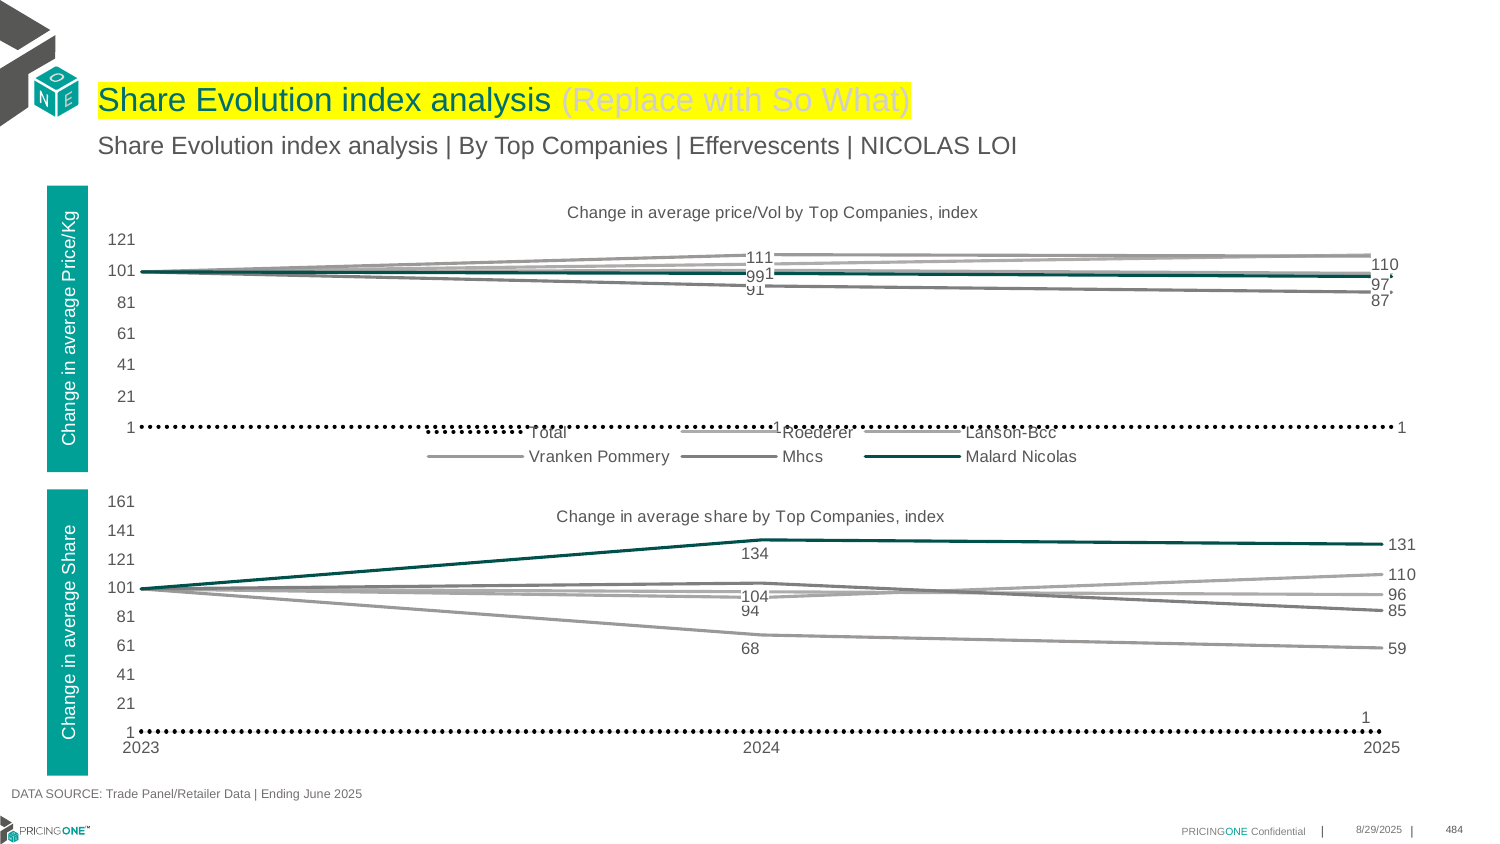

# Share Evolution index analysis (Replace with So What)
Share Evolution index analysis | By Top Companies | Effervescents | NICOLAS LOI

### Chart: Change in average price/Vol by Top Companies, index

| Category | Total | Roederer | Lanson-Bcc | Vranken Pommery | Mhcs | Malard Nicolas |
|---|---|---|---|---|---|---|
| 2023 | 1.0 | 100.0 | 100.0 | 100.0 | 100.0 | 100.0 |
| 2024 | 0.9809202393314544 | 105.0 | 101.0 | 111.0 | 91.0 | 99.0 |
| 2025 | 0.9460119665727142 | 111.0 | 99.0 | 110.0 | 87.0 | 97.0 |
Change in average Price/Kg

### Chart: Change in average share by Top Companies, index

| Category | Total | Roederer | Lanson-Bcc | Vranken Pommery | Mhcs | Malard Nicolas |
|---|---|---|---|---|---|---|
| 2023 | 1.0 | 100.0 | 100.0 | 100.0 | 100.0 | 100.0 |
| 2024 | 1.0 | 98.0 | 94.0 | 68.0 | 104.0 | 134.0 |
| 2025 | 1.0 | 96.0 | 110.0 | 59.0 | 85.0 | 131.0 |
Change in average Share
DATA SOURCE: Trade Panel/Retailer Data | Ending June 2025

8/29/2025
484